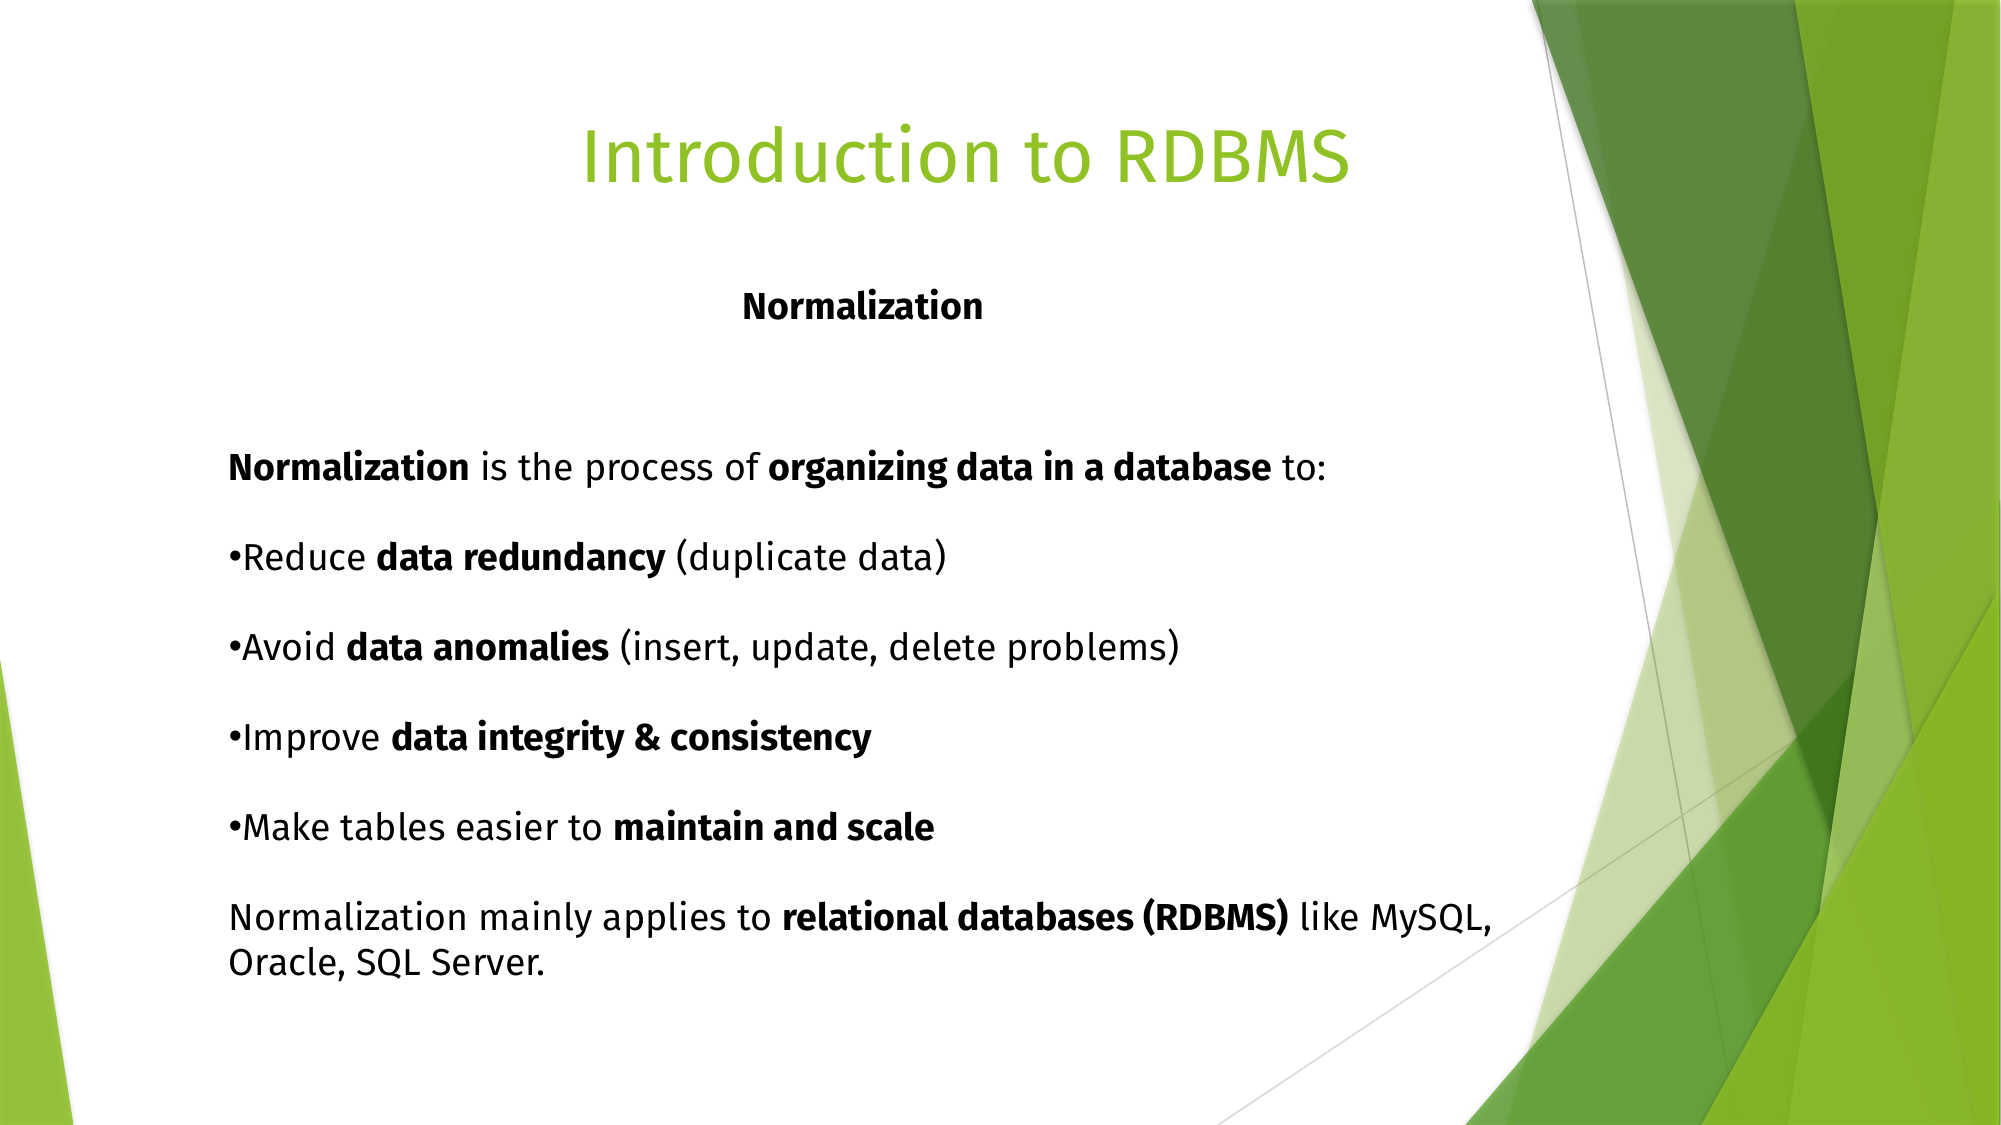

# Introduction to RDBMS
Normalization

Normalization is the process of organizing data in a database to:

Reduce data redundancy (duplicate data)

Avoid data anomalies (insert, update, delete problems)

Improve data integrity & consistency

Make tables easier to maintain and scale

Normalization mainly applies to relational databases (RDBMS) like MySQL, Oracle, SQL Server.